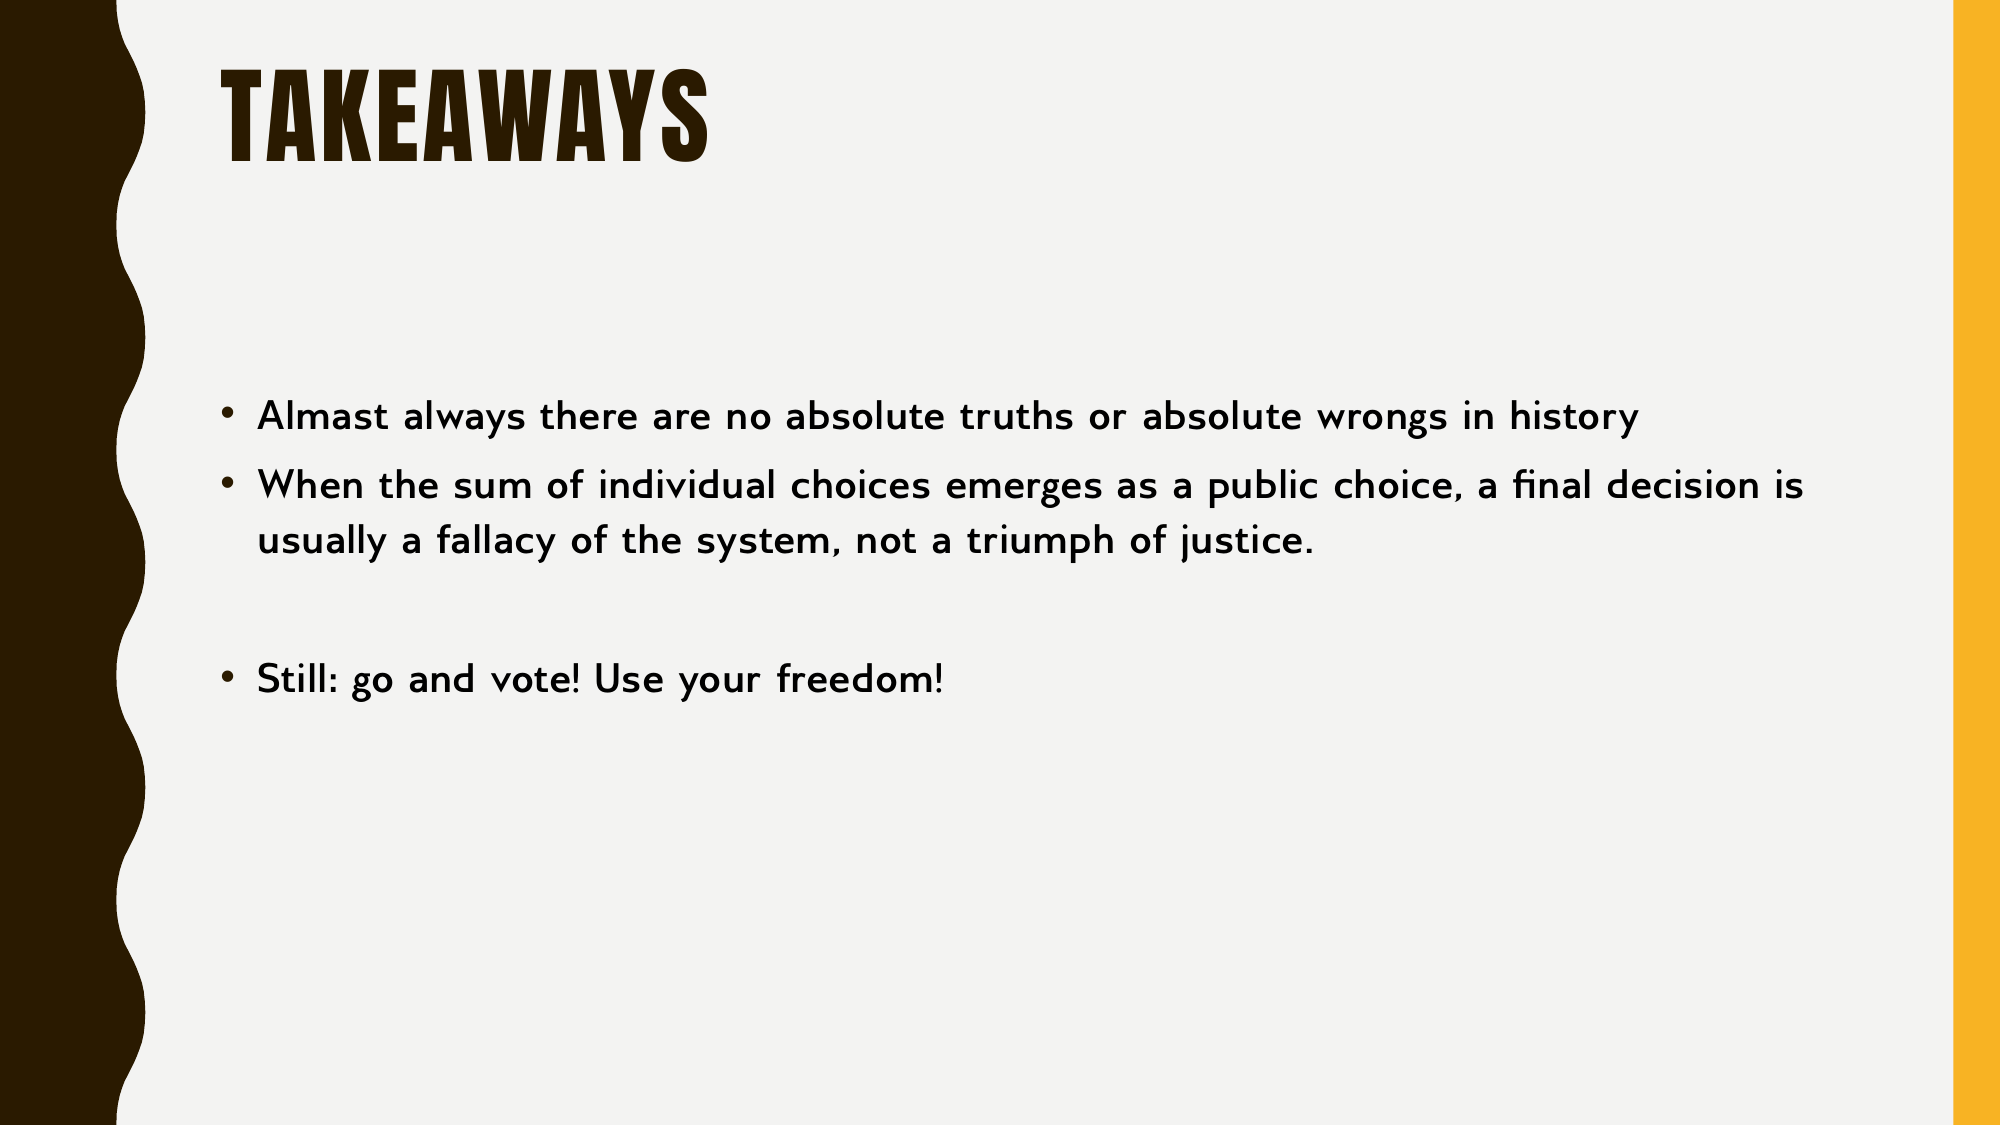

# Takeaways
Almast always there are no absolute truths or absolute wrongs in history
When the sum of individual choices emerges as a public choice, a final decision is usually a fallacy of the system, not a triumph of justice.

Still: go and vote! Use your freedom!